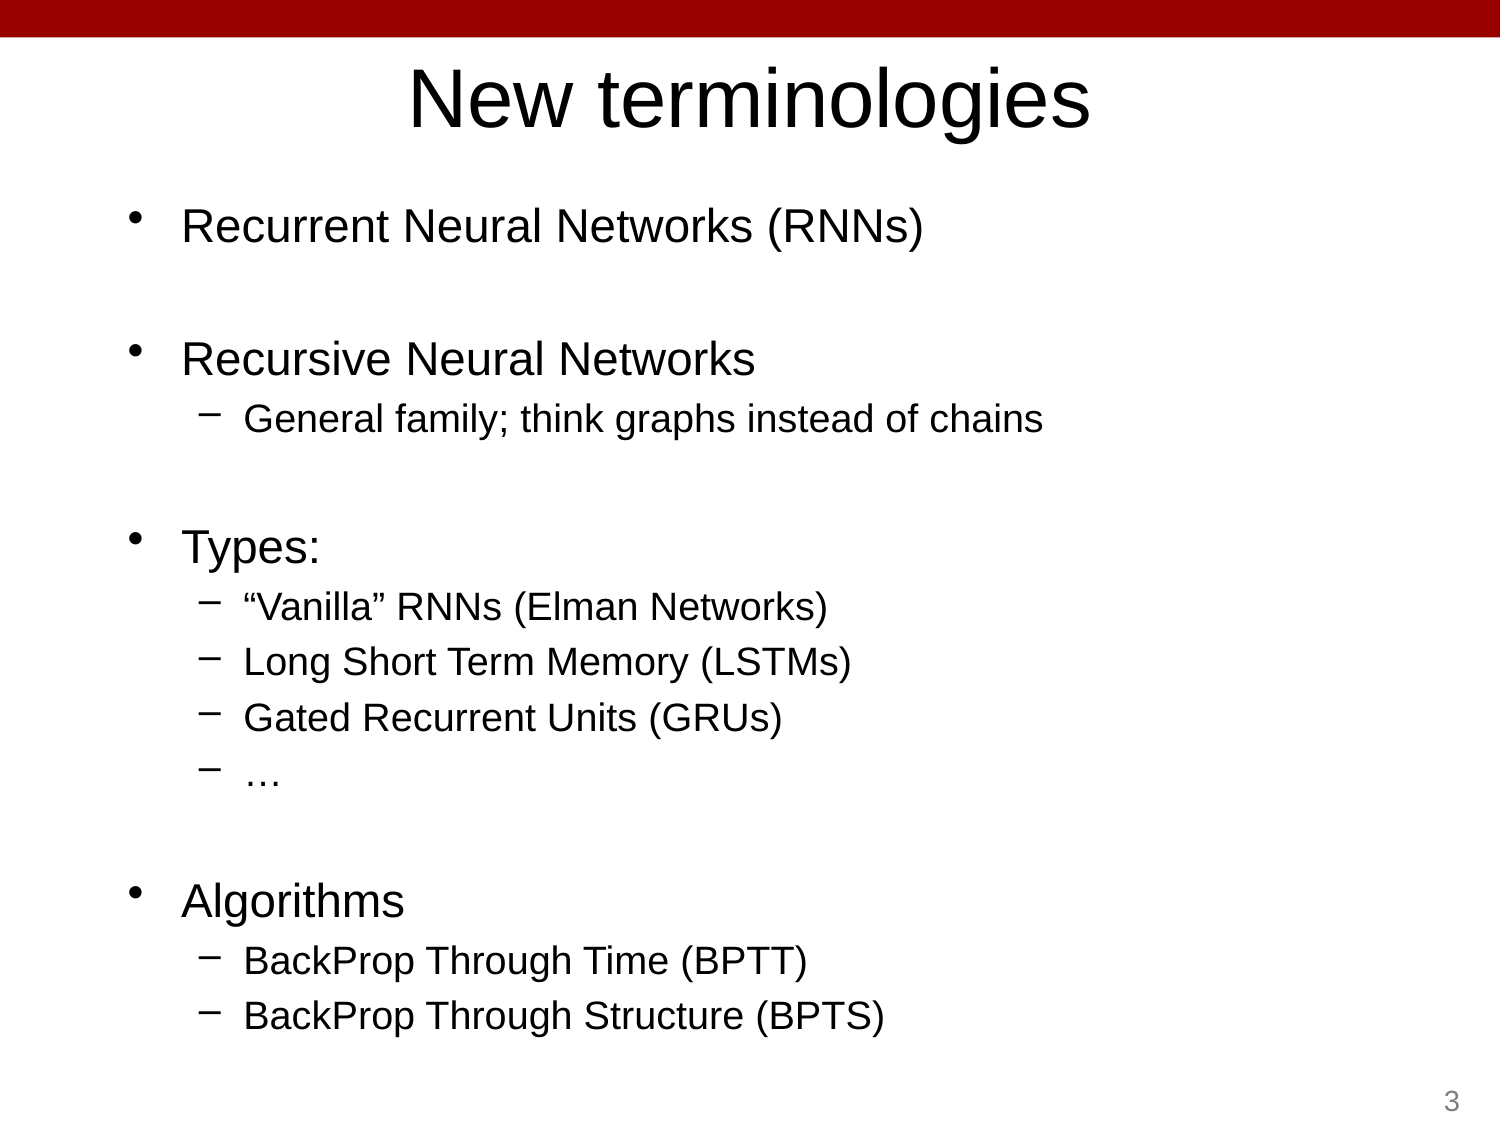

# New terminologies
Recurrent Neural Networks (RNNs)

Recursive Neural Networks
General family; think graphs instead of chains

Types:
“Vanilla” RNNs (Elman Networks)
Long Short Term Memory (LSTMs)
Gated Recurrent Units (GRUs)
…

Algorithms
BackProp Through Time (BPTT)
BackProp Through Structure (BPTS)

3